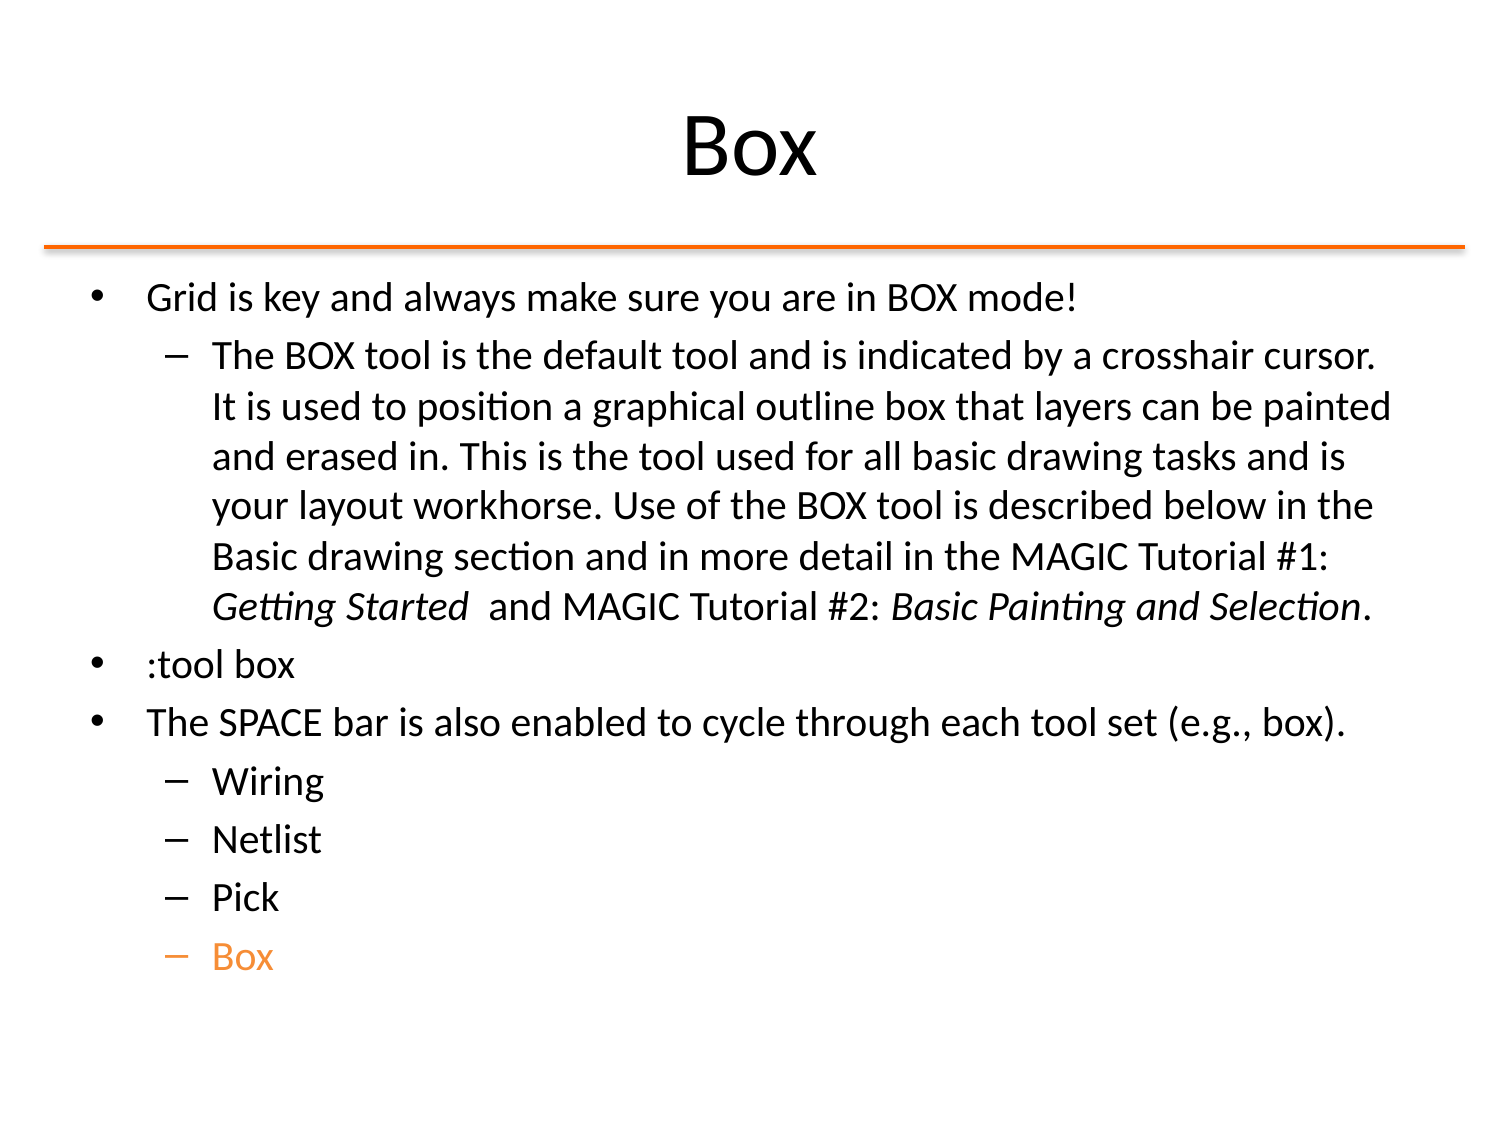

# Box
Grid is key and always make sure you are in BOX mode!
The BOX tool is the default tool and is indicated by a crosshair cursor. It is used to position a graphical outline box that layers can be painted and erased in. This is the tool used for all basic drawing tasks and is your layout workhorse. Use of the BOX tool is described below in the Basic drawing section and in more detail in the MAGIC Tutorial #1: Getting Started  and MAGIC Tutorial #2: Basic Painting and Selection.
:tool box
The SPACE bar is also enabled to cycle through each tool set (e.g., box).
Wiring
Netlist
Pick
Box